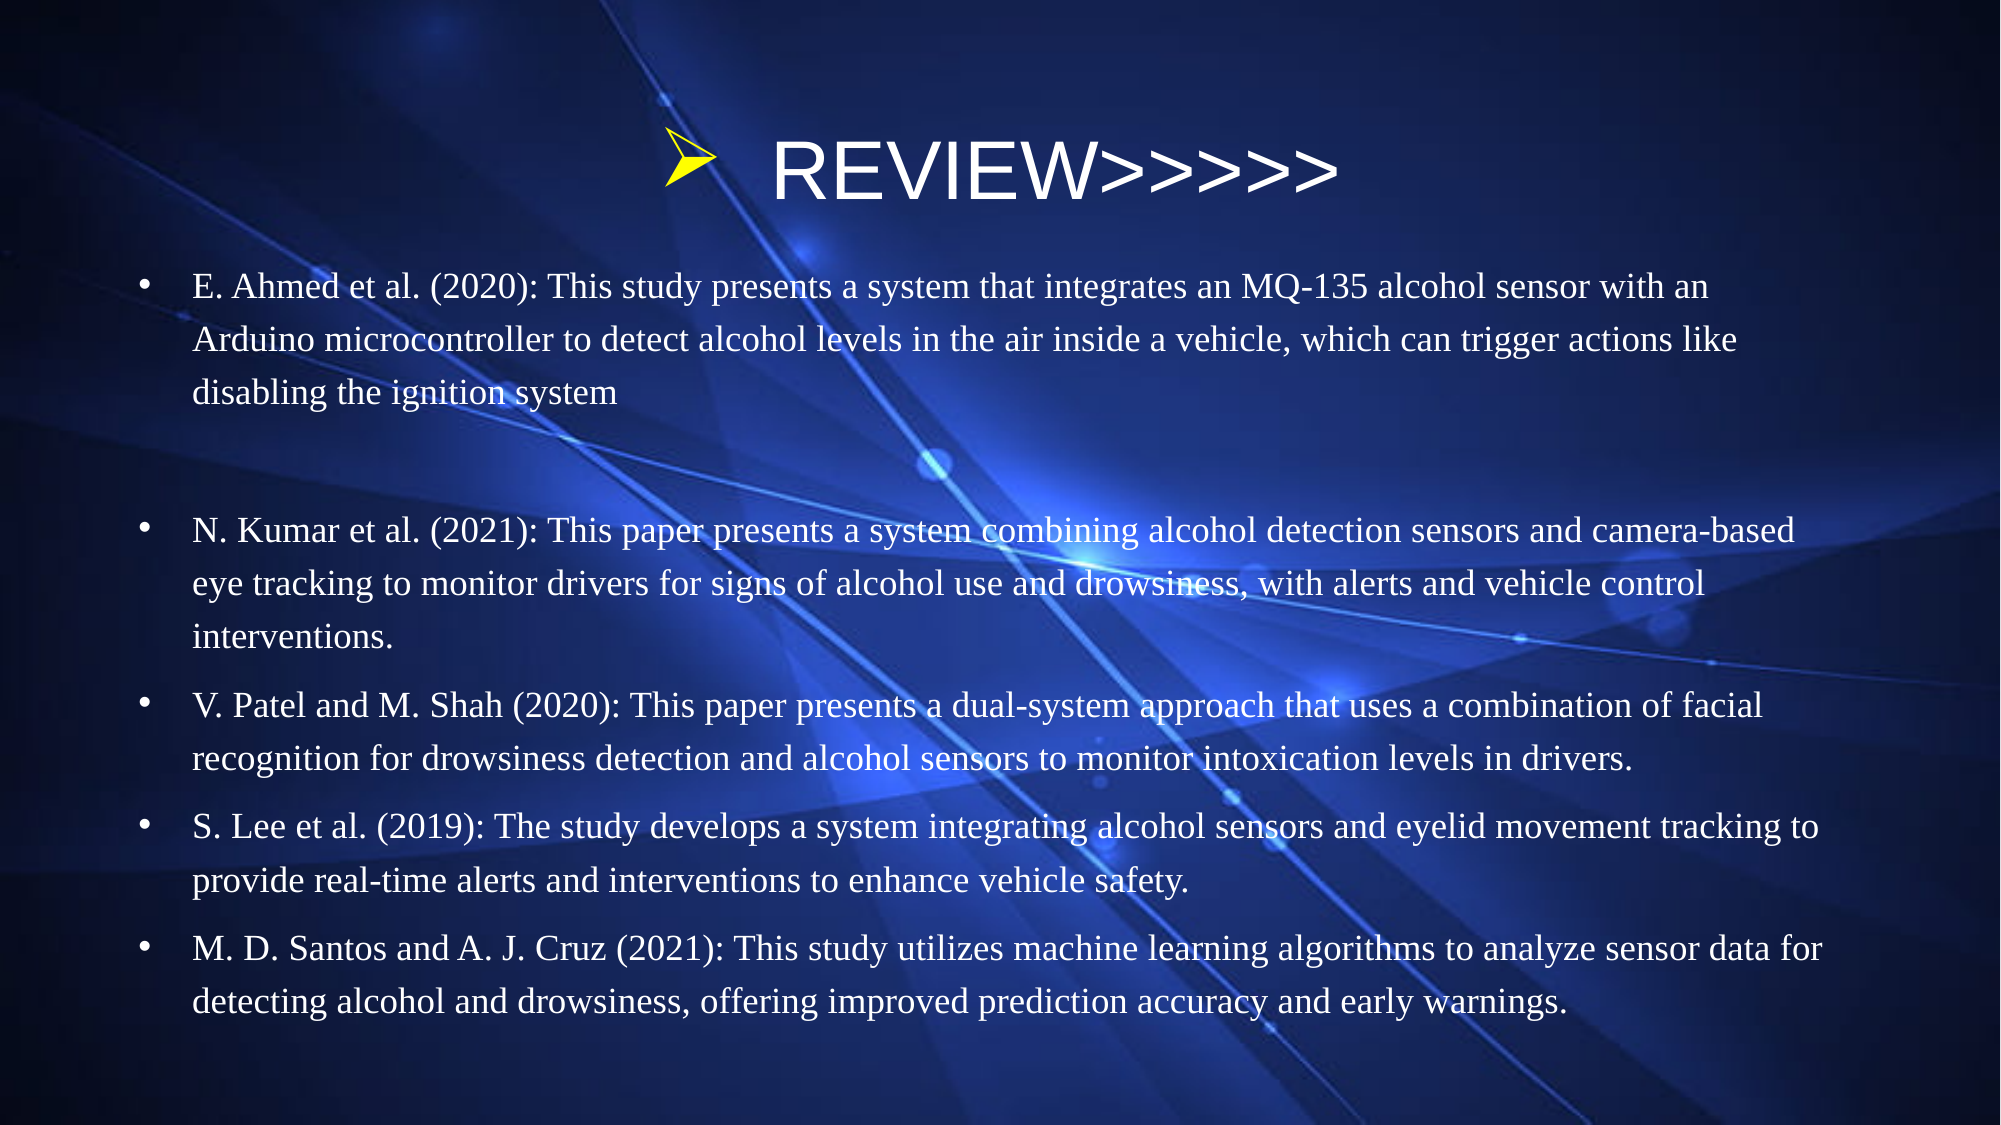

# Review>>>>>
E. Ahmed et al. (2020): This study presents a system that integrates an MQ-135 alcohol sensor with an Arduino microcontroller to detect alcohol levels in the air inside a vehicle, which can trigger actions like disabling the ignition system

N. Kumar et al. (2021): This paper presents a system combining alcohol detection sensors and camera-based eye tracking to monitor drivers for signs of alcohol use and drowsiness, with alerts and vehicle control interventions.
V. Patel and M. Shah (2020): This paper presents a dual-system approach that uses a combination of facial recognition for drowsiness detection and alcohol sensors to monitor intoxication levels in drivers.
S. Lee et al. (2019): The study develops a system integrating alcohol sensors and eyelid movement tracking to provide real-time alerts and interventions to enhance vehicle safety.
M. D. Santos and A. J. Cruz (2021): This study utilizes machine learning algorithms to analyze sensor data for detecting alcohol and drowsiness, offering improved prediction accuracy and early warnings.